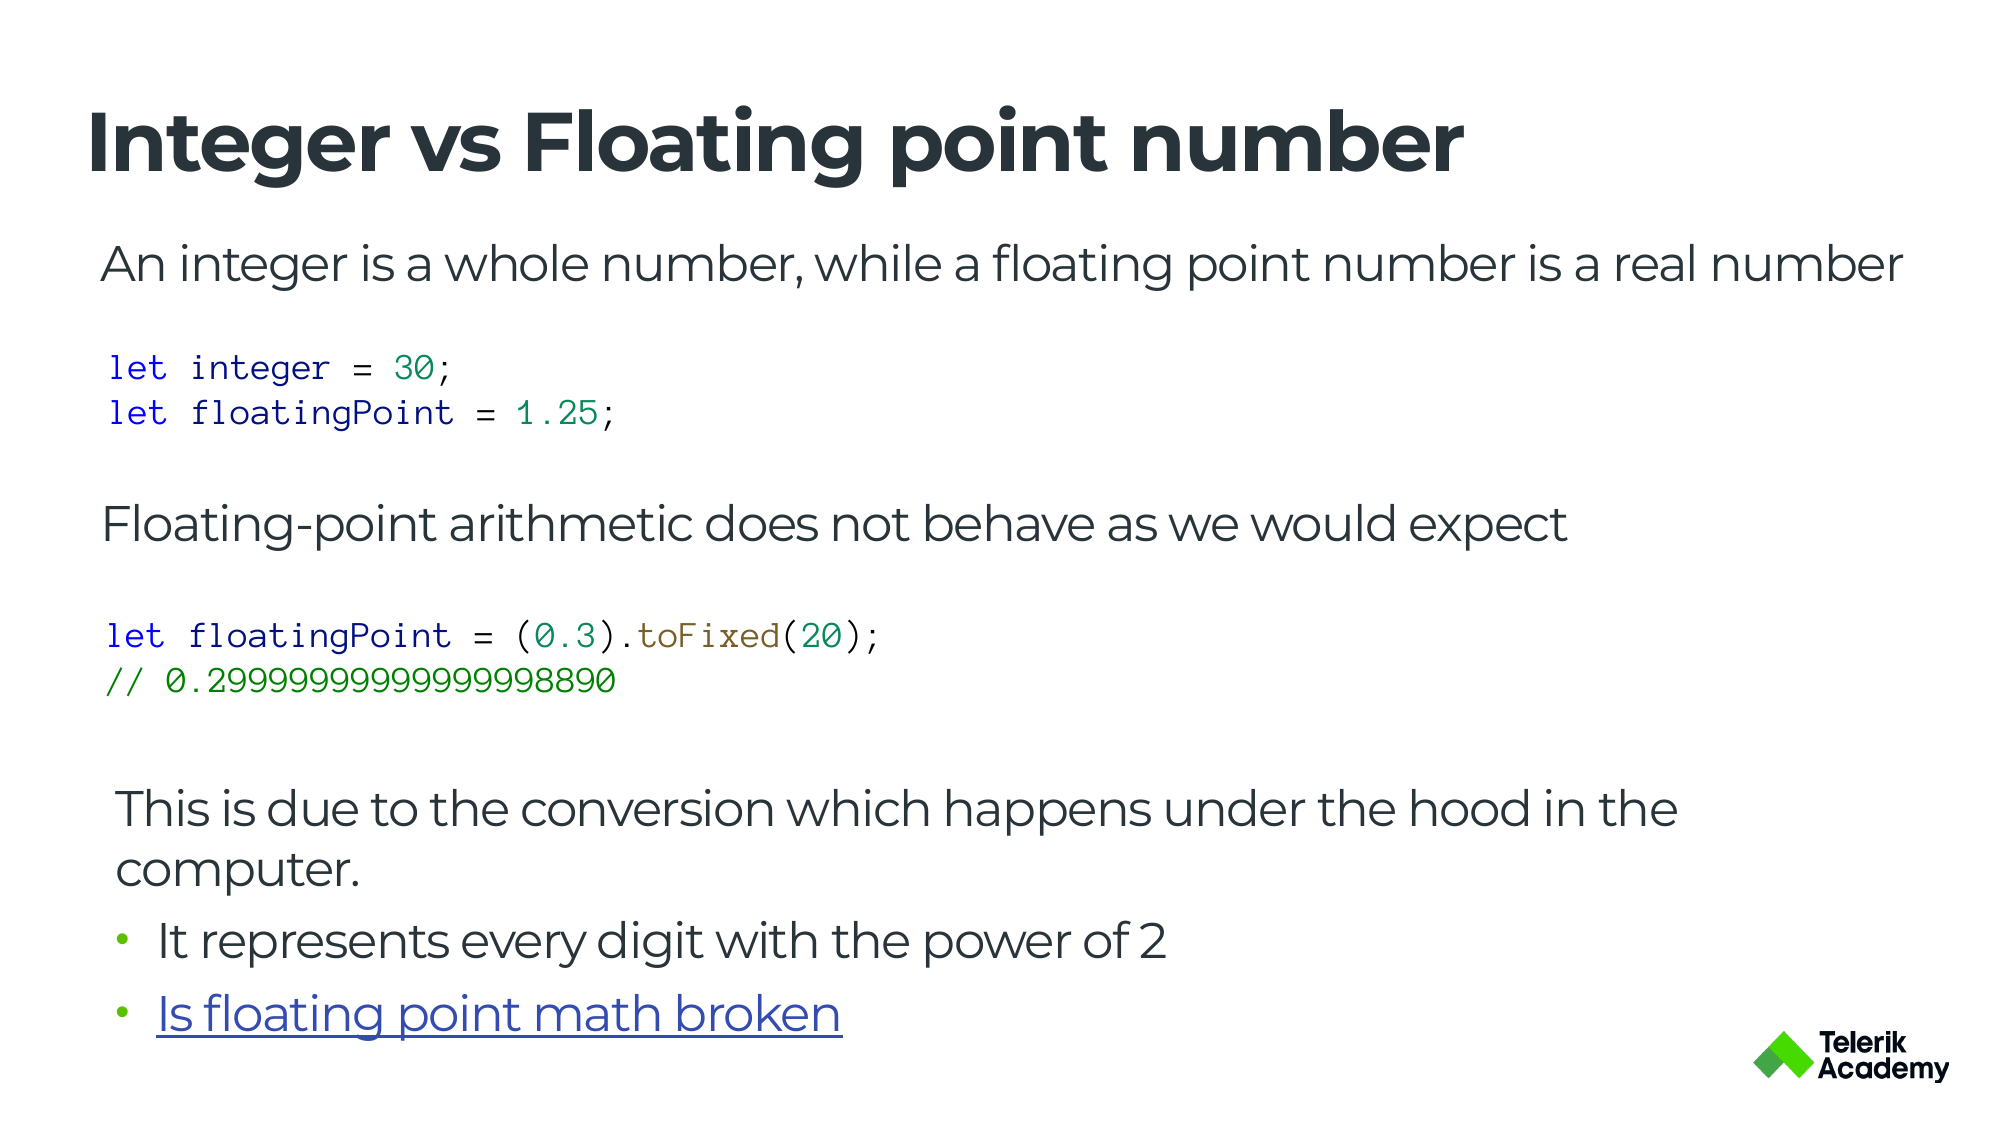

# Integer vs Floating point number
An integer is a whole number, while a floating point number is a real number

let integer = 30;
let floatingPoint = 1.25;
Floating-point arithmetic does not behave as we would expect

let floatingPoint = (0.3).toFixed(20);
// 0.29999999999999998890
This is due to the conversion which happens under the hood in the computer.
It represents every digit with the power of 2
Is floating point math broken